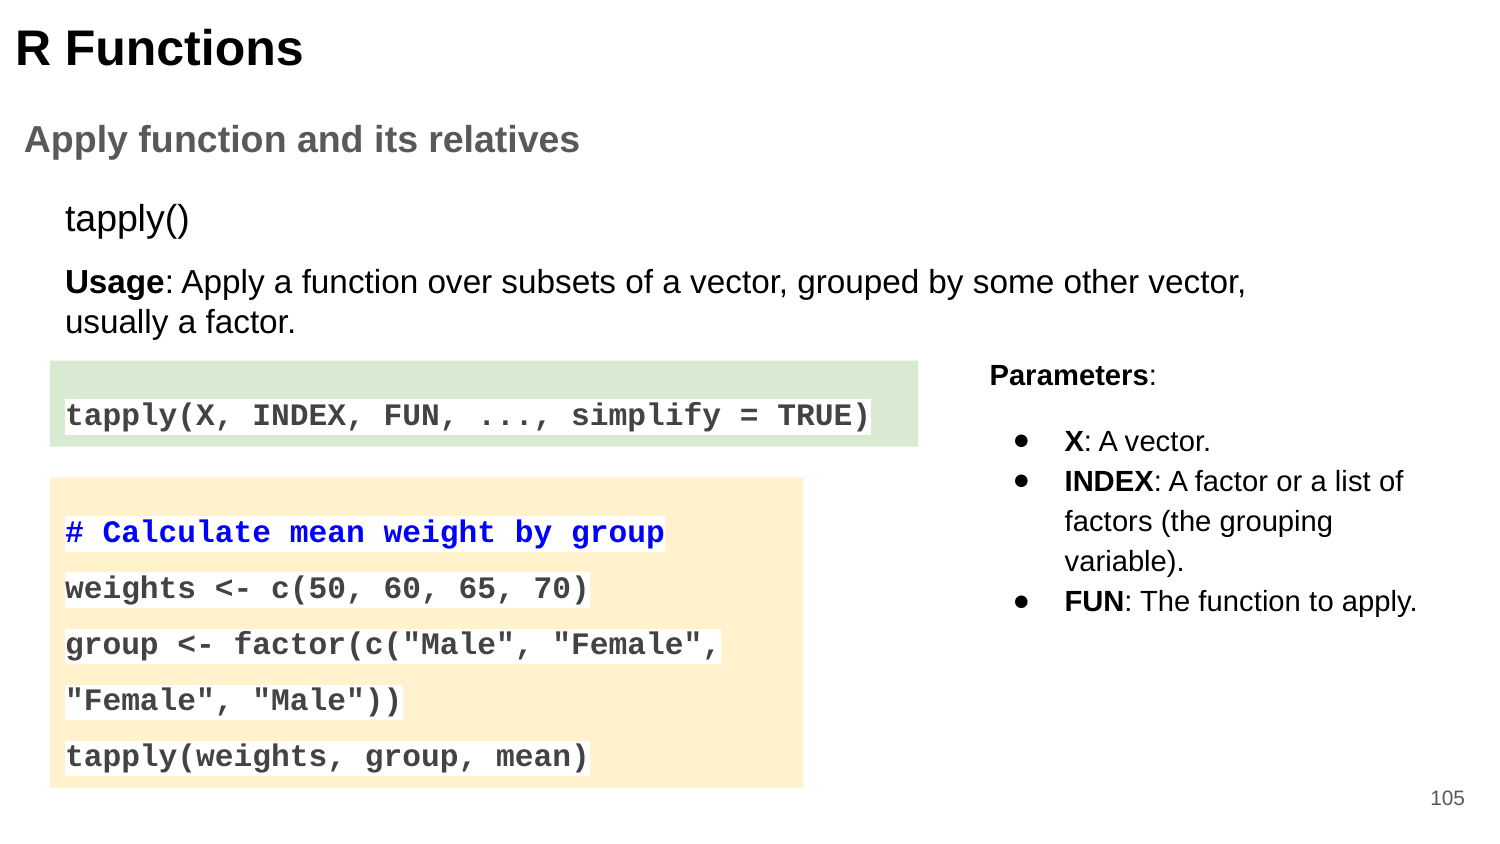

R Functions
Apply function and its relatives
tapply()
Usage: Apply a function over subsets of a vector, grouped by some other vector, usually a factor.
Parameters:
X: A vector.
INDEX: A factor or a list of factors (the grouping variable).
FUN: The function to apply.
tapply(X, INDEX, FUN, ..., simplify = TRUE)
# Calculate mean weight by group
weights <- c(50, 60, 65, 70)
group <- factor(c("Male", "Female", "Female", "Male"))
tapply(weights, group, mean)
105